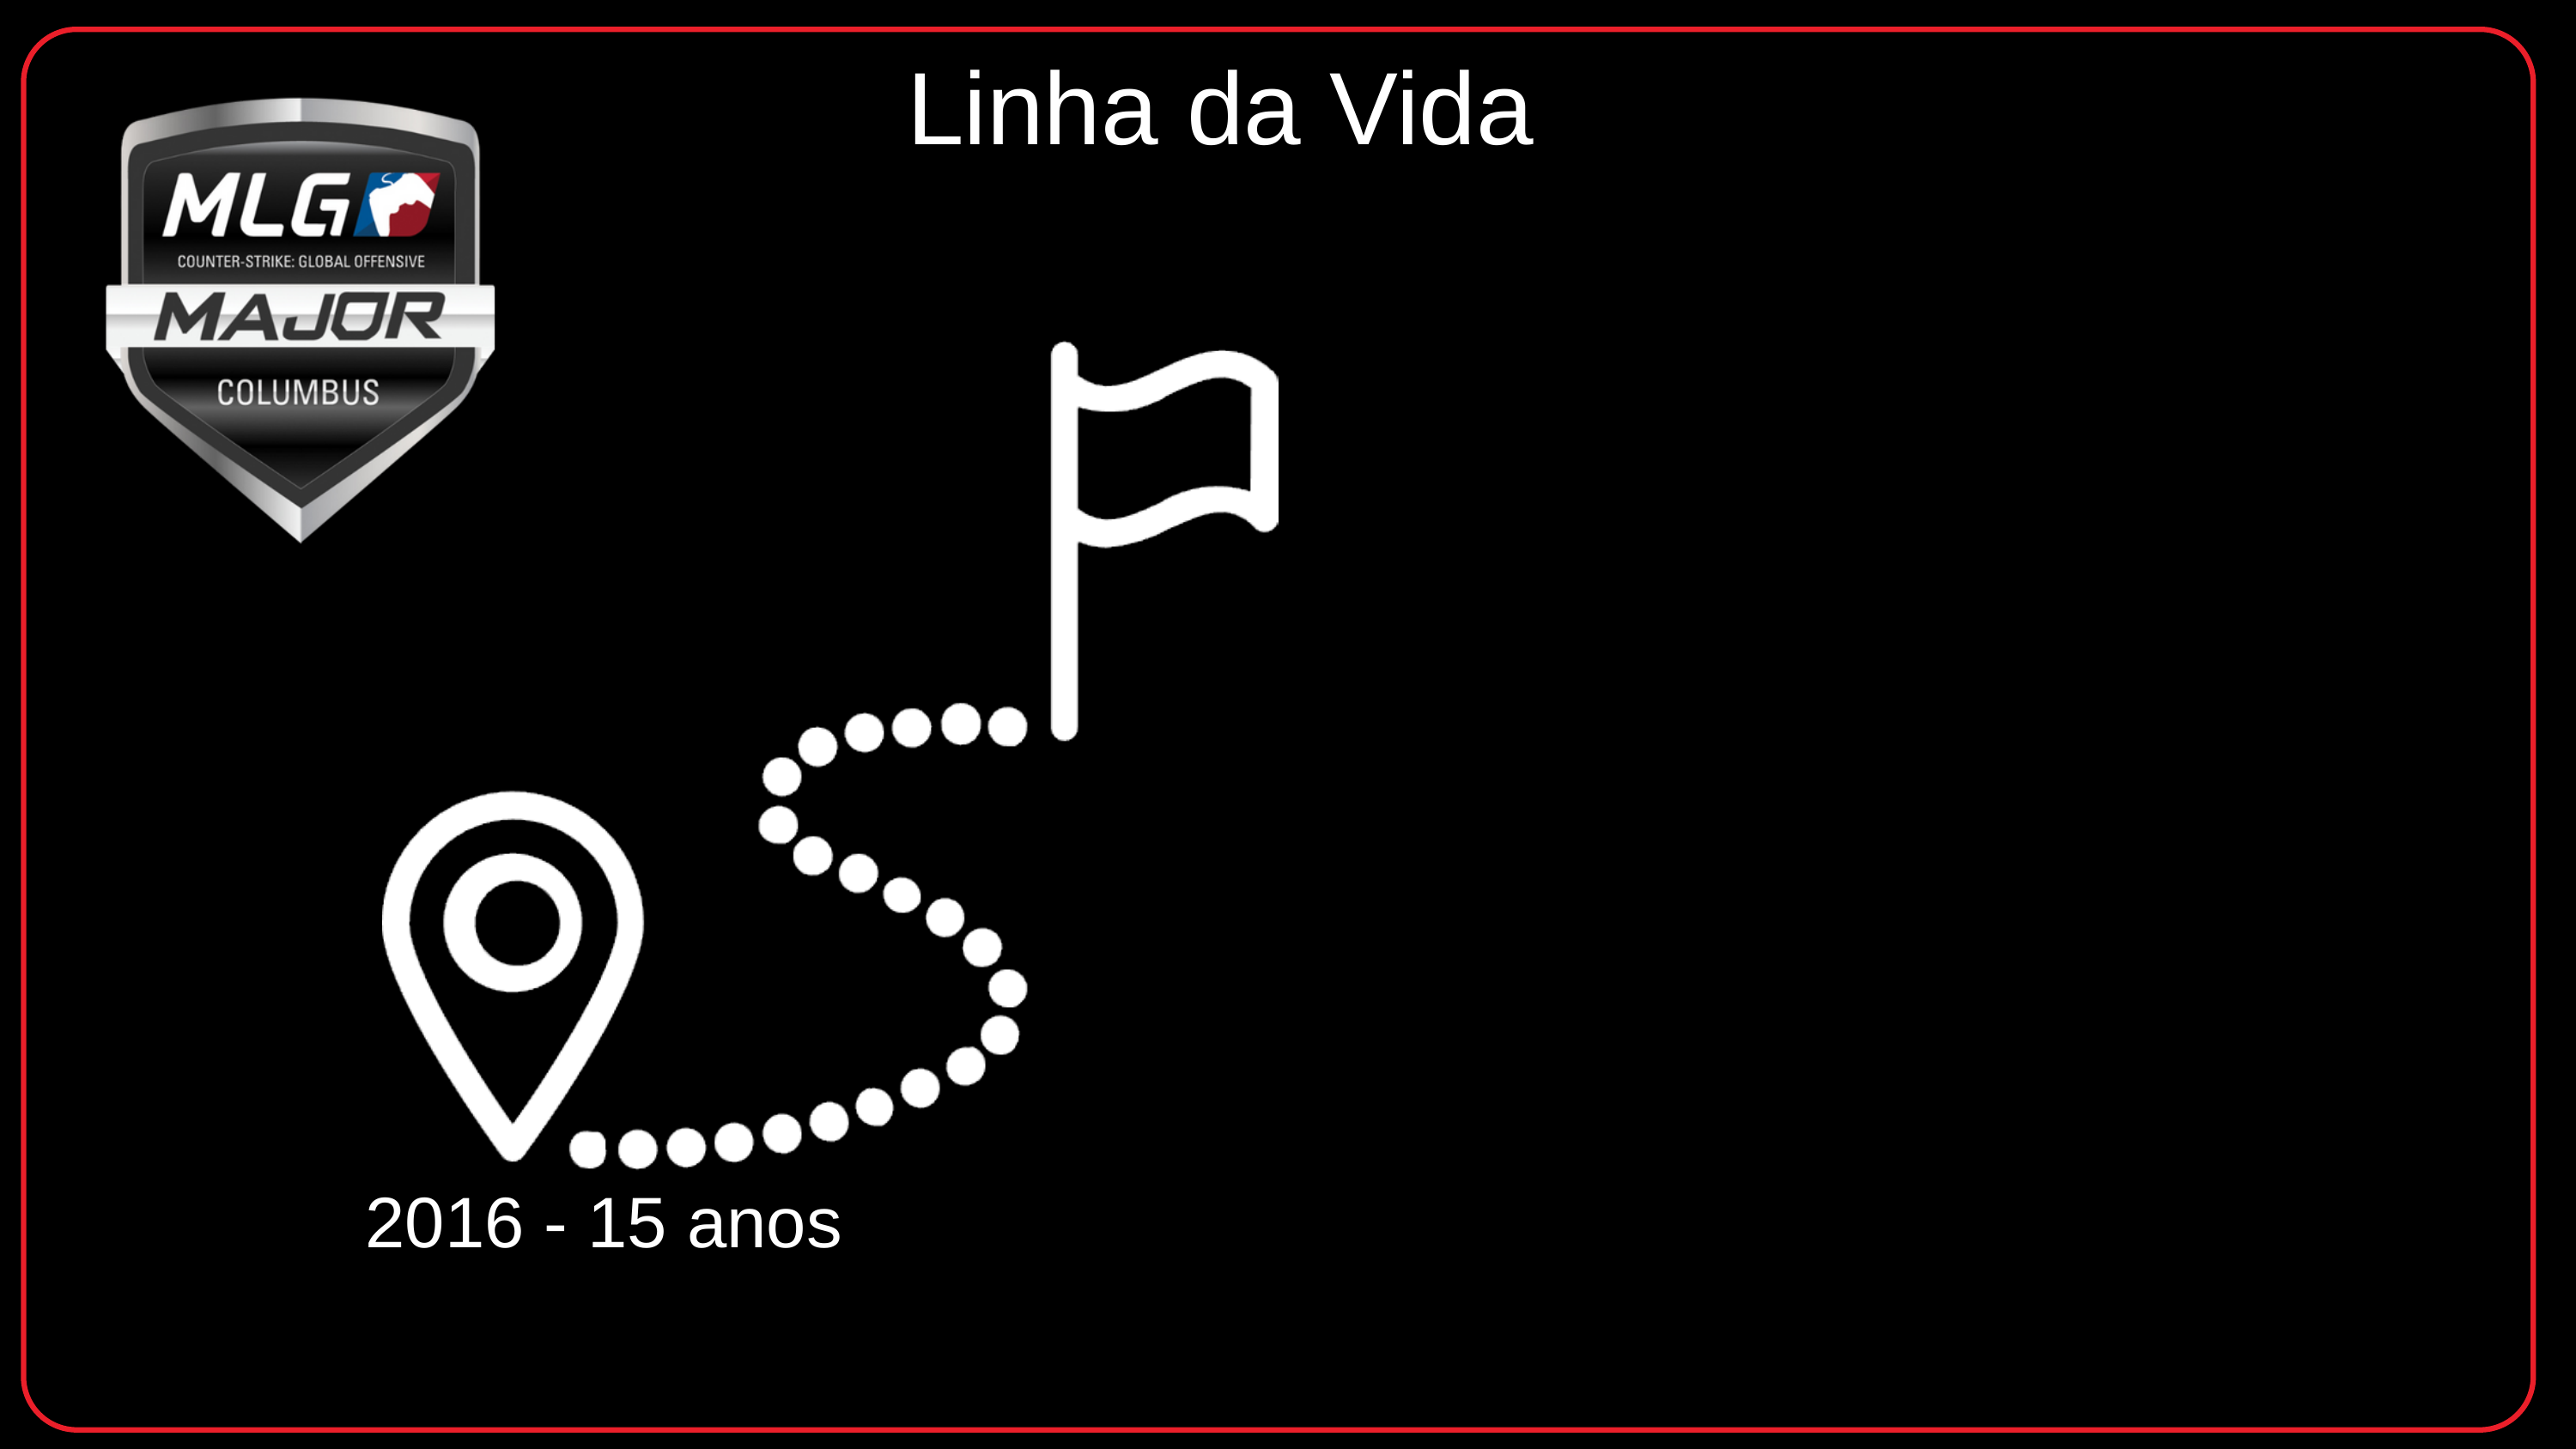

Linha da Vida

2016 - 15 anos